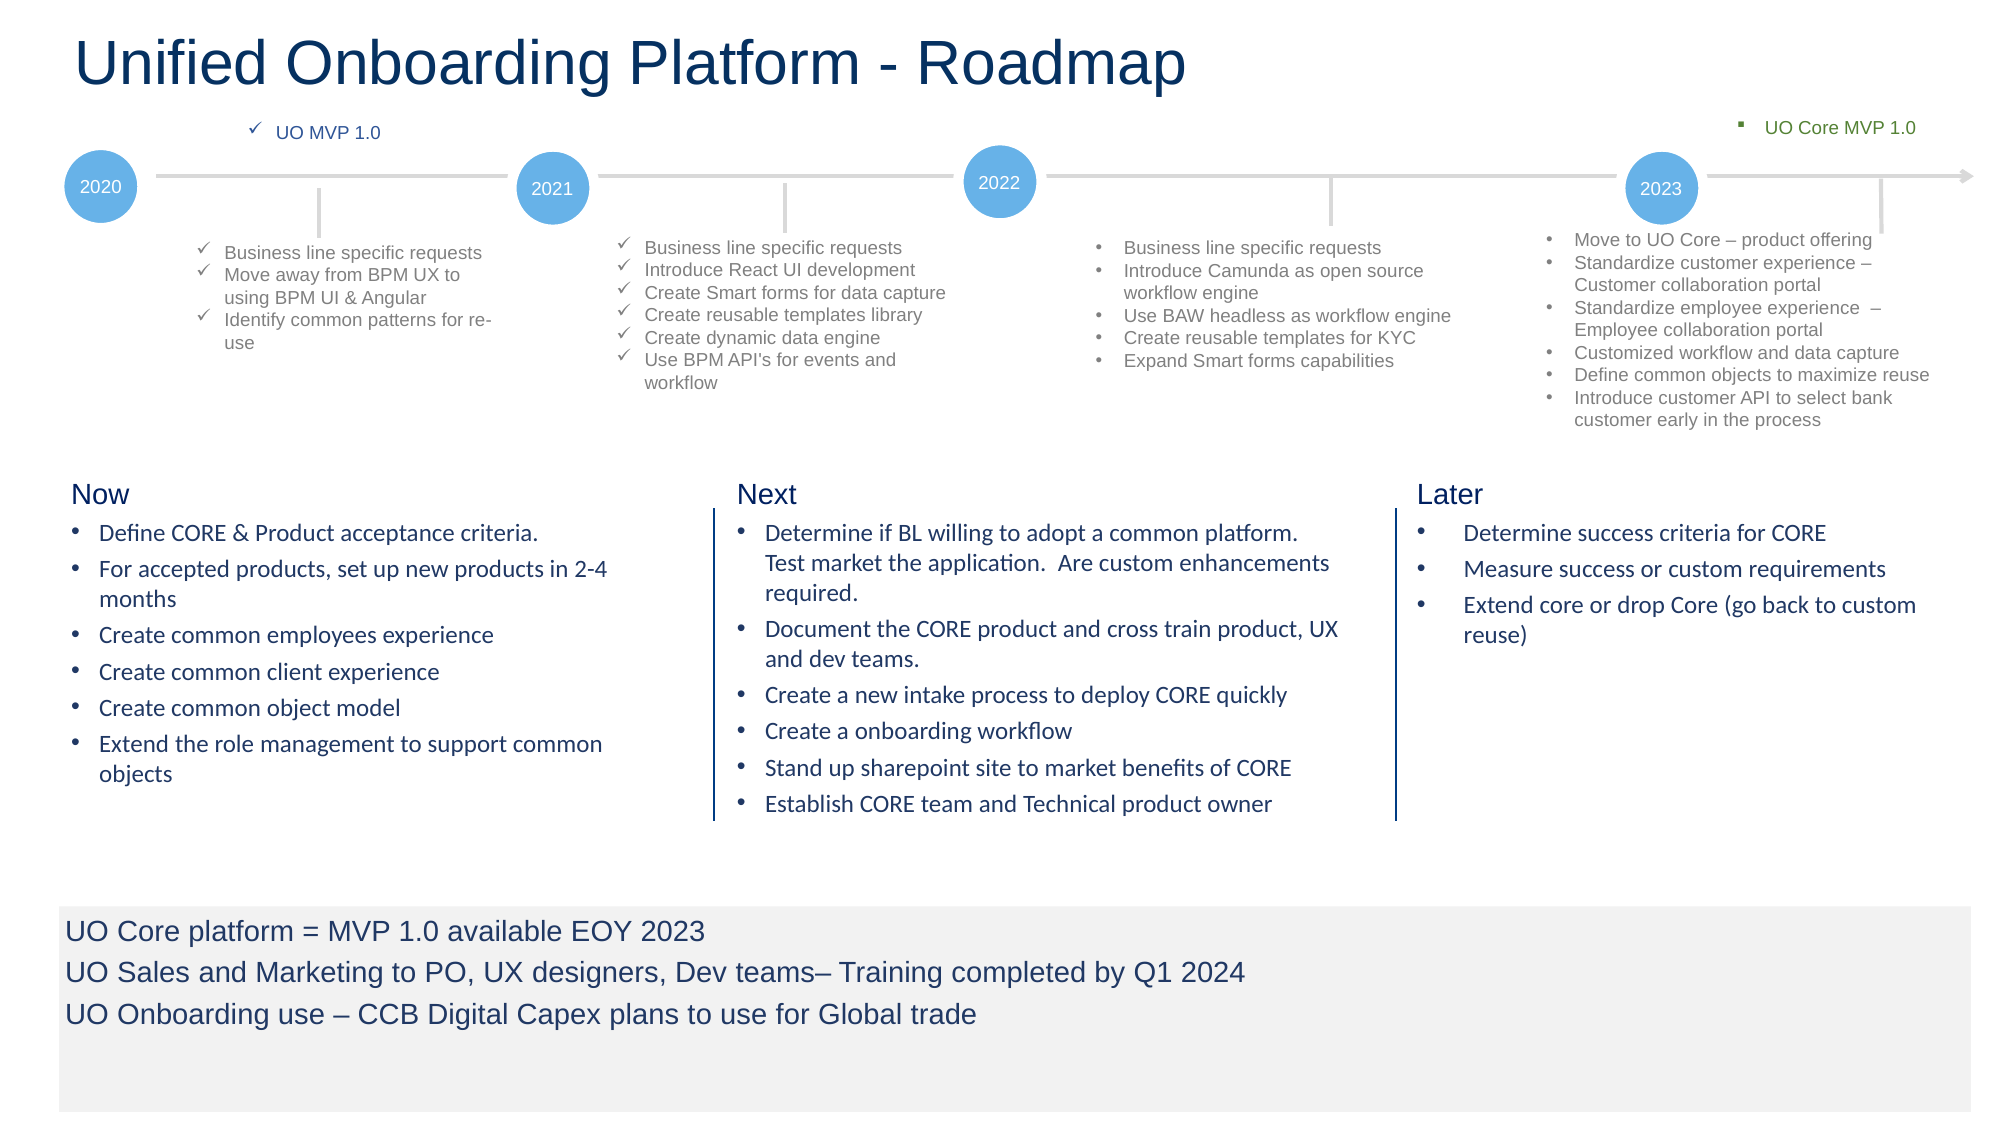

Unified Onboarding Platform - Roadmap
UO Core MVP 1.0
UO MVP 1.0

2022

2020

2021

2023
Move to UO Core – product offering
Standardize customer experience – Customer collaboration portal
Standardize employee experience  – Employee collaboration portal
Customized workflow and data capture
Define common objects to maximize reuse
Introduce customer API to select bank customer early in the process

Business line specific requests
Introduce React UI development
Create Smart forms for data capture
Create reusable templates library
Create dynamic data engine
Use BPM API's for events and workflow

Business line specific requests
Introduce Camunda as open source workflow engine
Use BAW headless as workflow engine
Create reusable templates for KYC
Expand Smart forms capabilities

Business line specific requests
Move away from BPM UX to using BPM UI & Angular
Identify common patterns for re-use

Now
Define CORE & Product acceptance criteria.
For accepted products, set up new products in 2-4 months
Create common employees experience
Create common client experience
Create common object model
Extend the role management to support common objects

Later
Determine success criteria for CORE
Measure success or custom requirements
Extend core or drop Core (go back to custom reuse)

Next
Determine if BL willing to adopt a common platform.  Test market the application.  Are custom enhancements required.
Document the CORE product and cross train product, UX and dev teams.
Create a new intake process to deploy CORE quickly
Create a onboarding workflow
Stand up sharepoint site to market benefits of CORE
Establish CORE team and Technical product owner

UO Core platform = MVP 1.0 available EOY 2023
UO Sales and Marketing to PO, UX designers, Dev teams– Training completed by Q1 2024
UO Onboarding use – CCB Digital Capex plans to use for Global trade